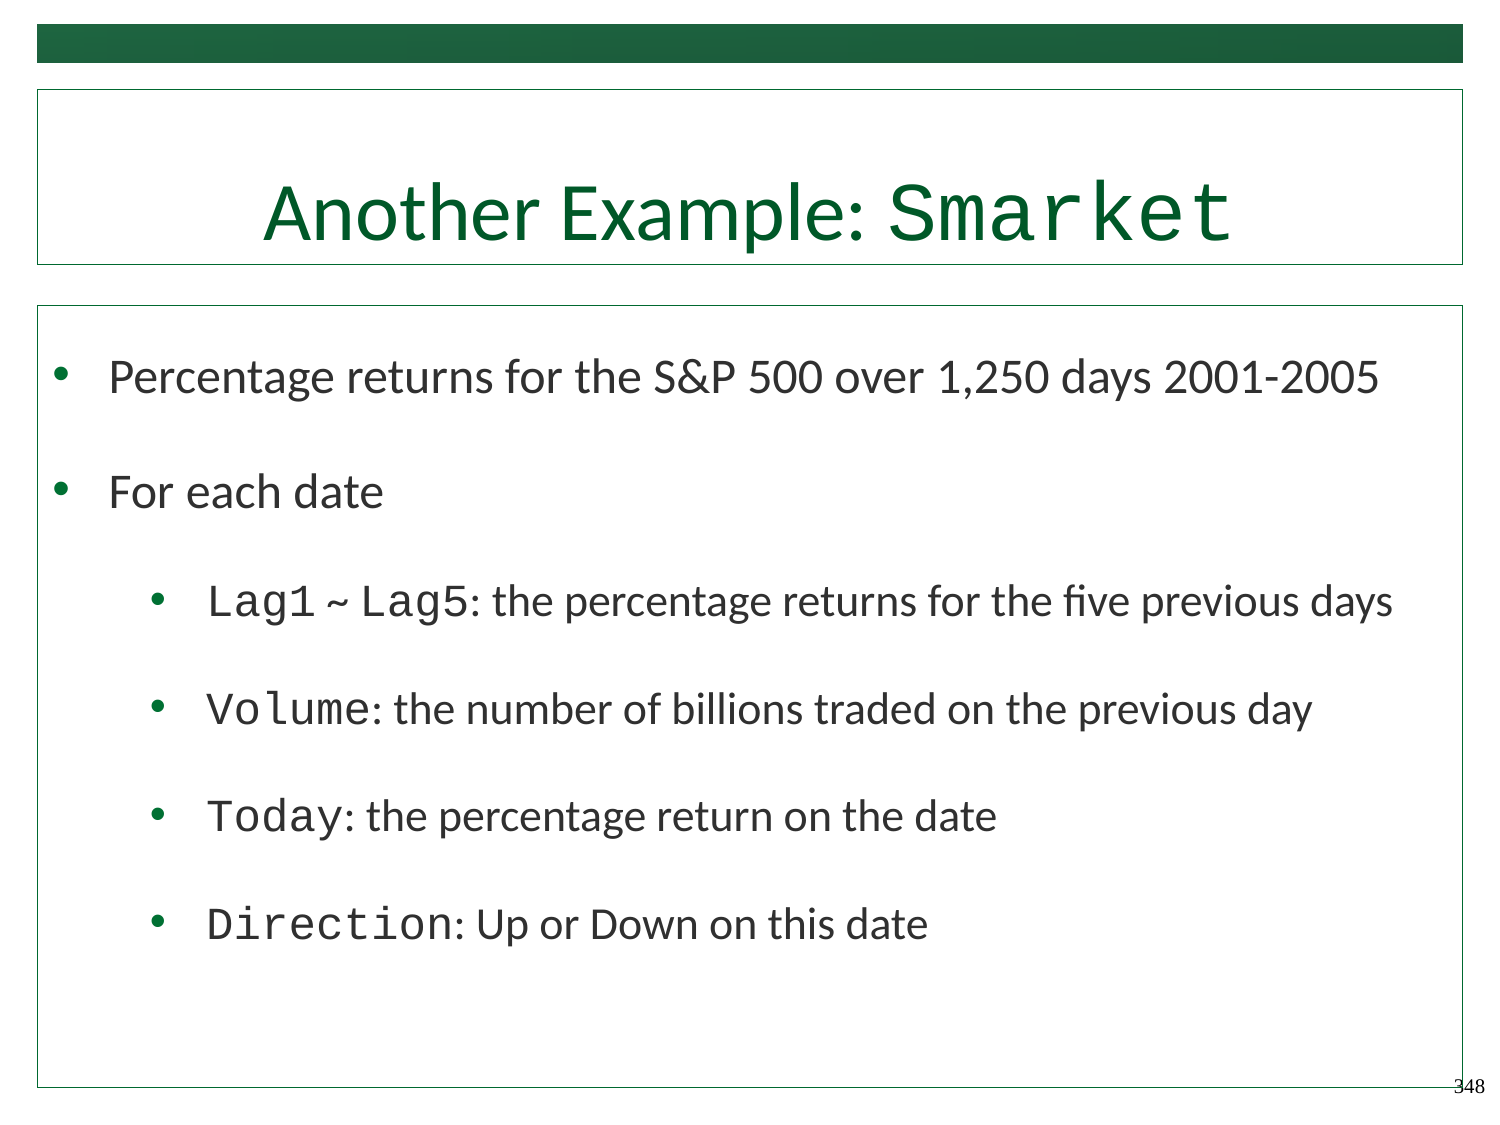

# Another Example: Smarket
Percentage returns for the S&P 500 over 1,250 days 2001-2005
For each date
Lag1 ~ Lag5: the percentage returns for the five previous days
Volume: the number of billions traded on the previous day
Today: the percentage return on the date
Direction: Up or Down on this date
348